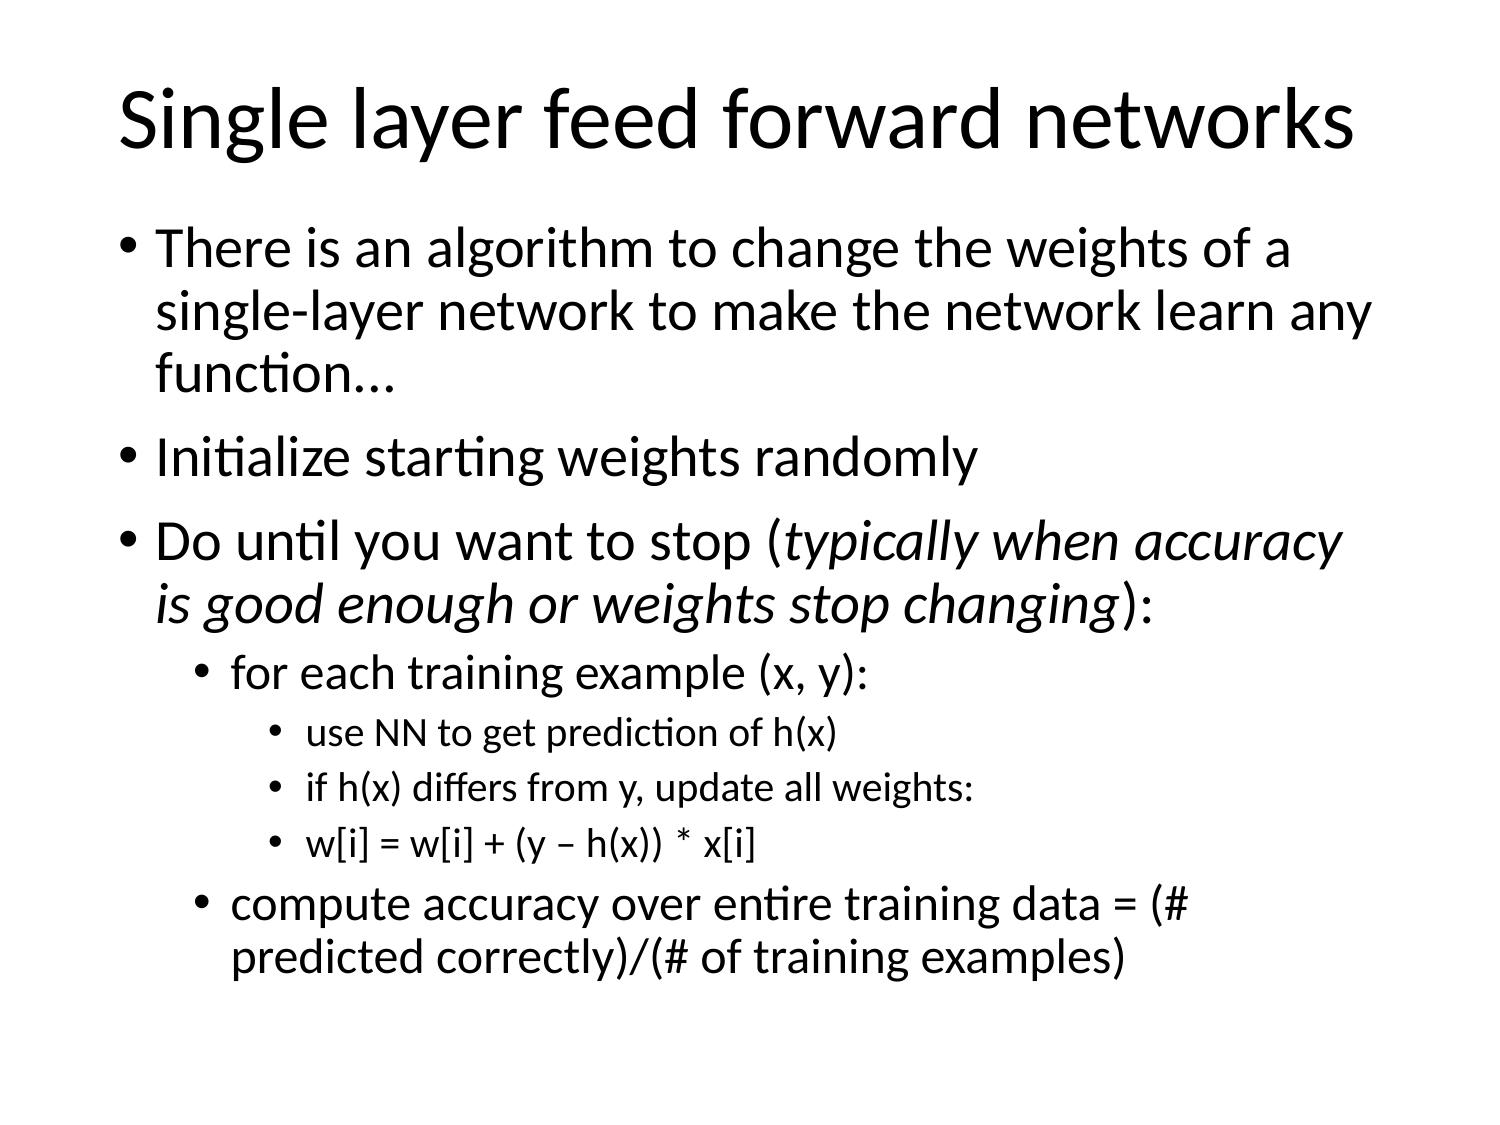

# Single layer feed forward networks
There is an algorithm to change the weights of a single-layer network to make the network learn any function...
Initialize starting weights randomly
Do until you want to stop (typically when accuracy is good enough or weights stop changing):
for each training example (x, y):
use NN to get prediction of h(x)
if h(x) differs from y, update all weights:
w[i] = w[i] + (y – h(x)) * x[i]
compute accuracy over entire training data = (# predicted correctly)/(# of training examples)